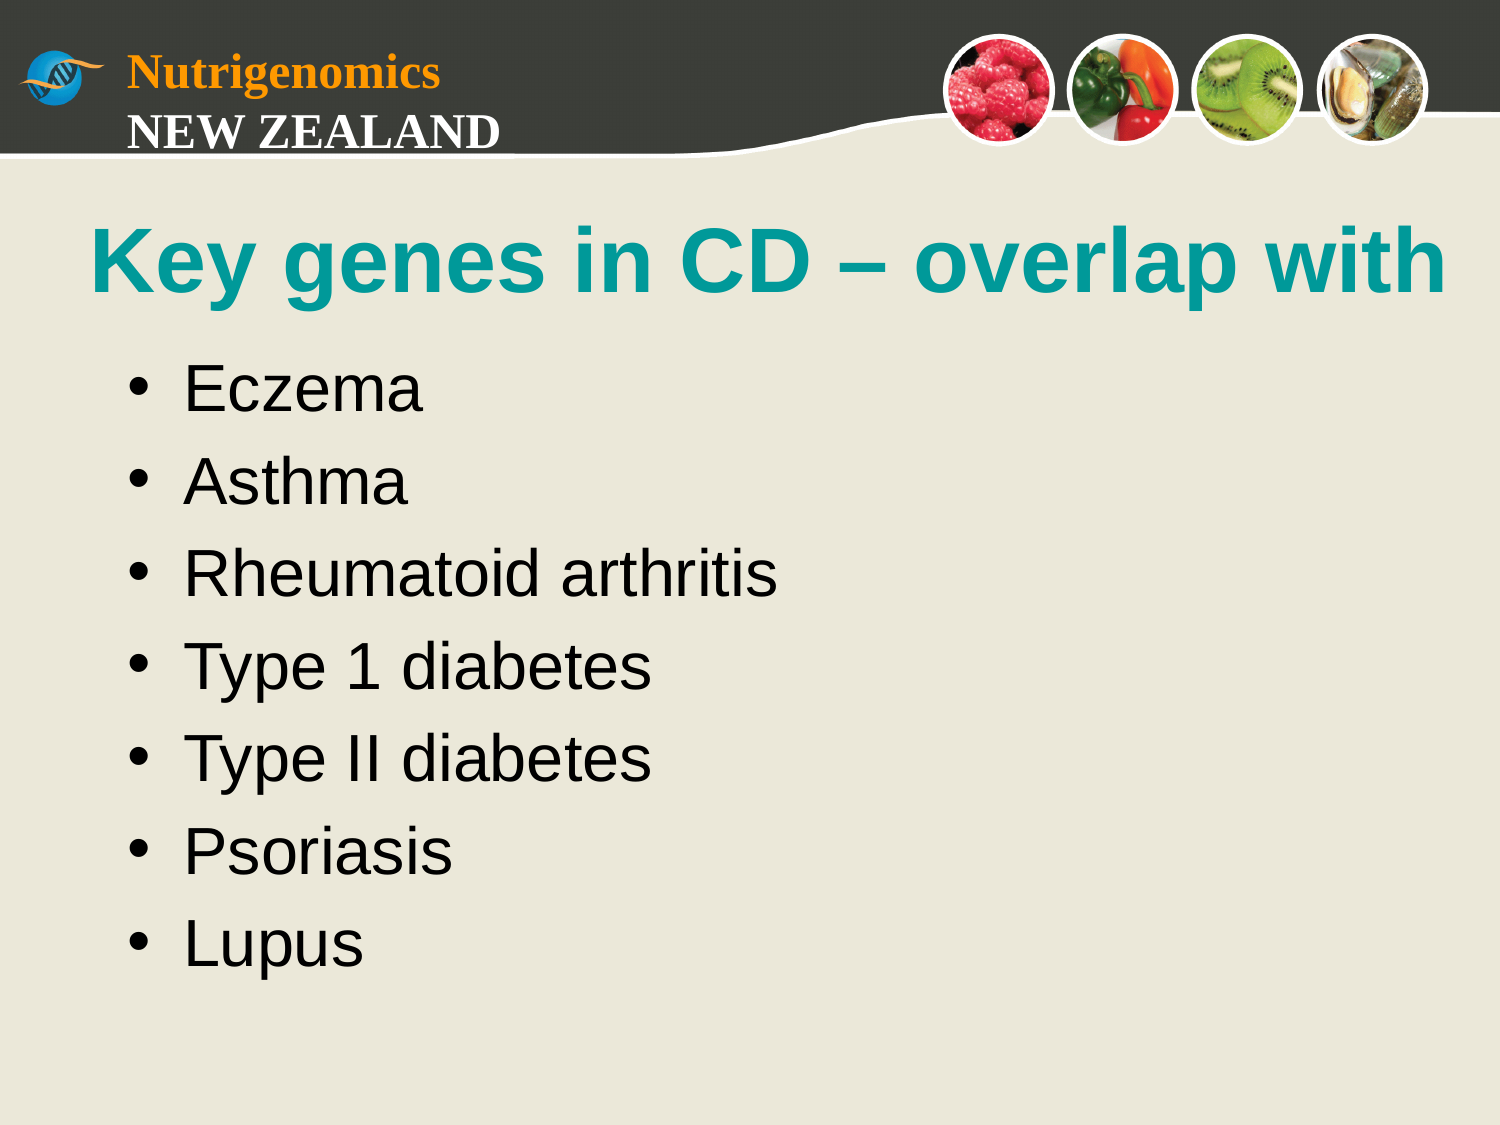

Key genes in CD – overlap with
Eczema
Asthma
Rheumatoid arthritis
Type 1 diabetes
Type II diabetes
Psoriasis
Lupus